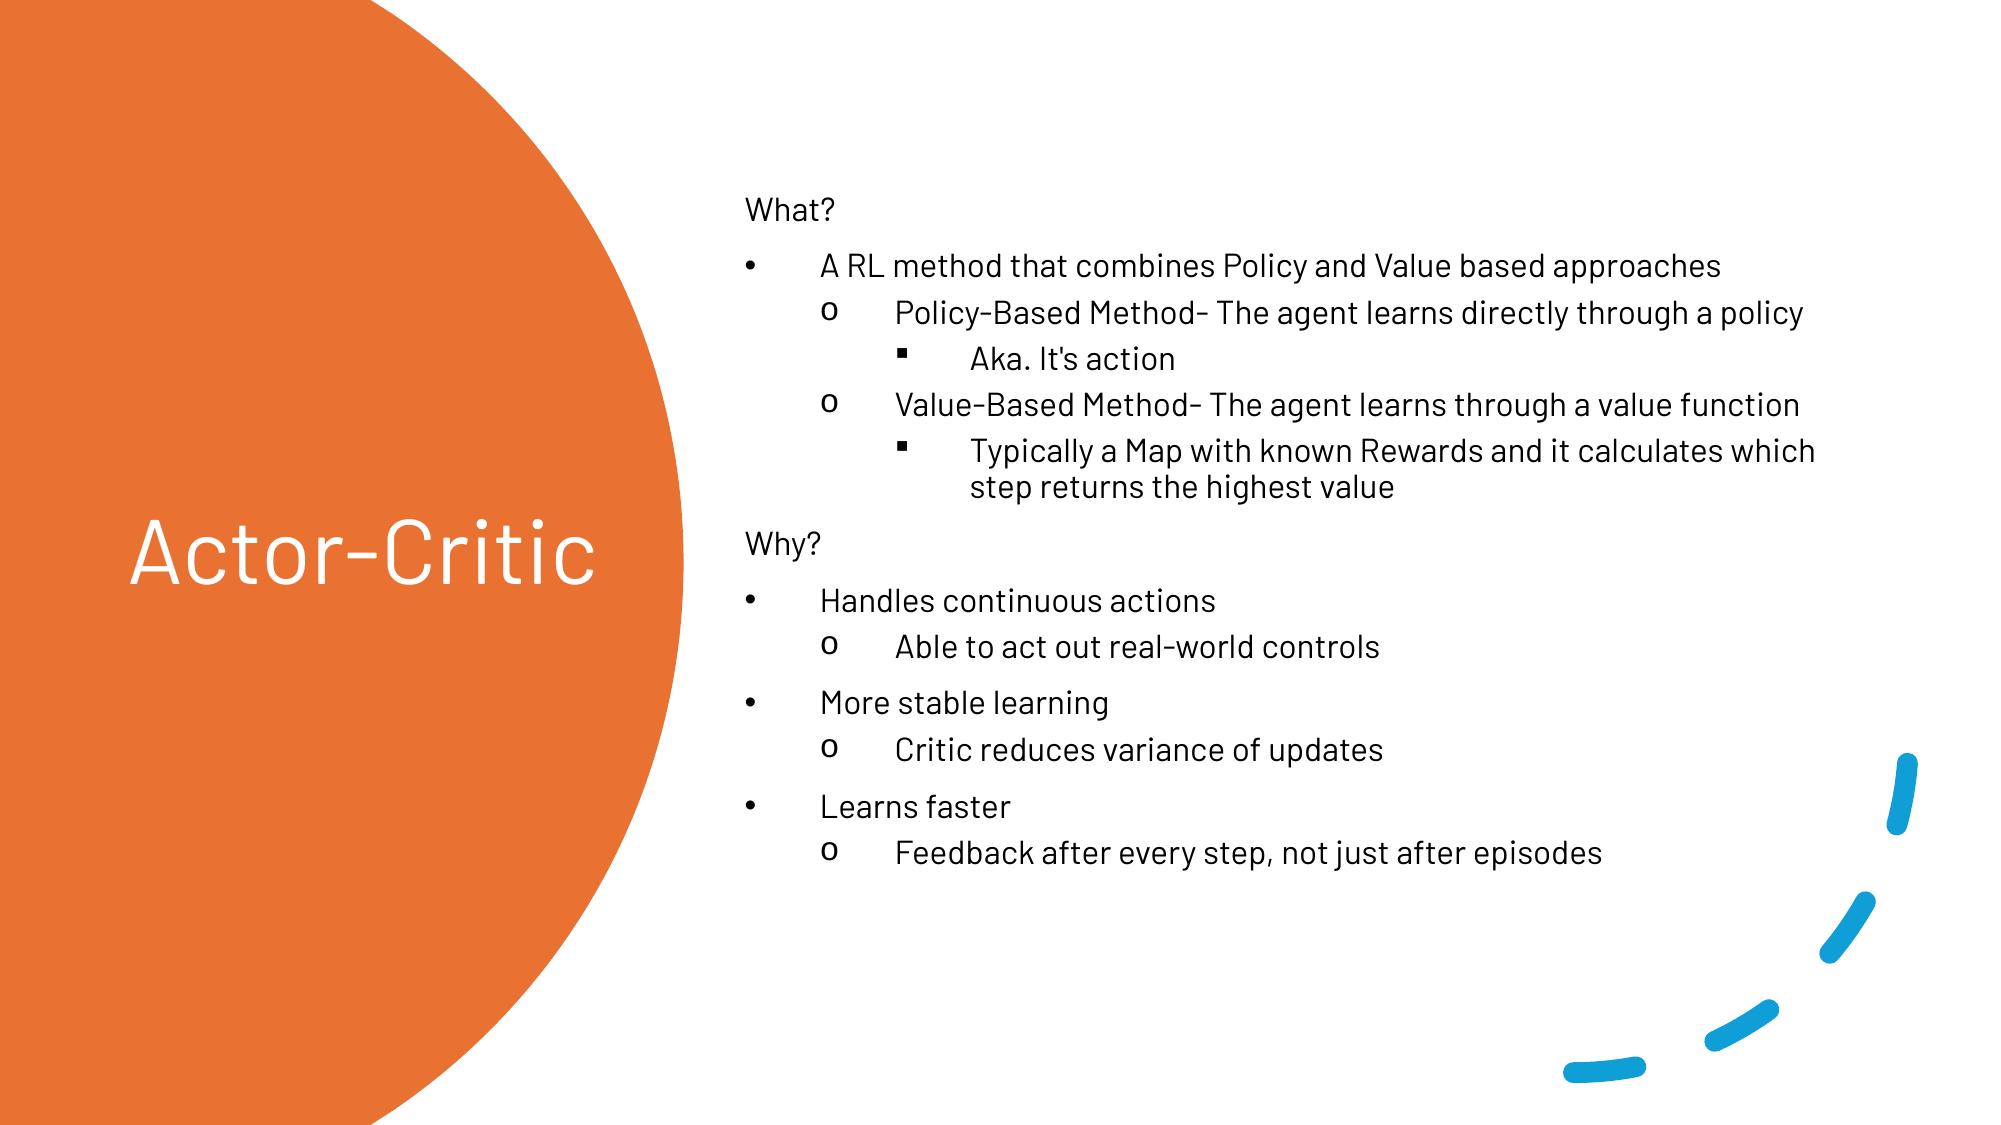

What?
A RL method that combines Policy and Value based approaches
Policy-Based Method- The agent learns directly through a policy
Aka. It's action
Value-Based Method- The agent learns through a value function
Typically a Map with known Rewards and it calculates which step returns the highest value
Why?
Handles continuous actions
Able to act out real-world controls
More stable learning
Critic reduces variance of updates
Learns faster
Feedback after every step, not just after episodes

# Actor-Critic